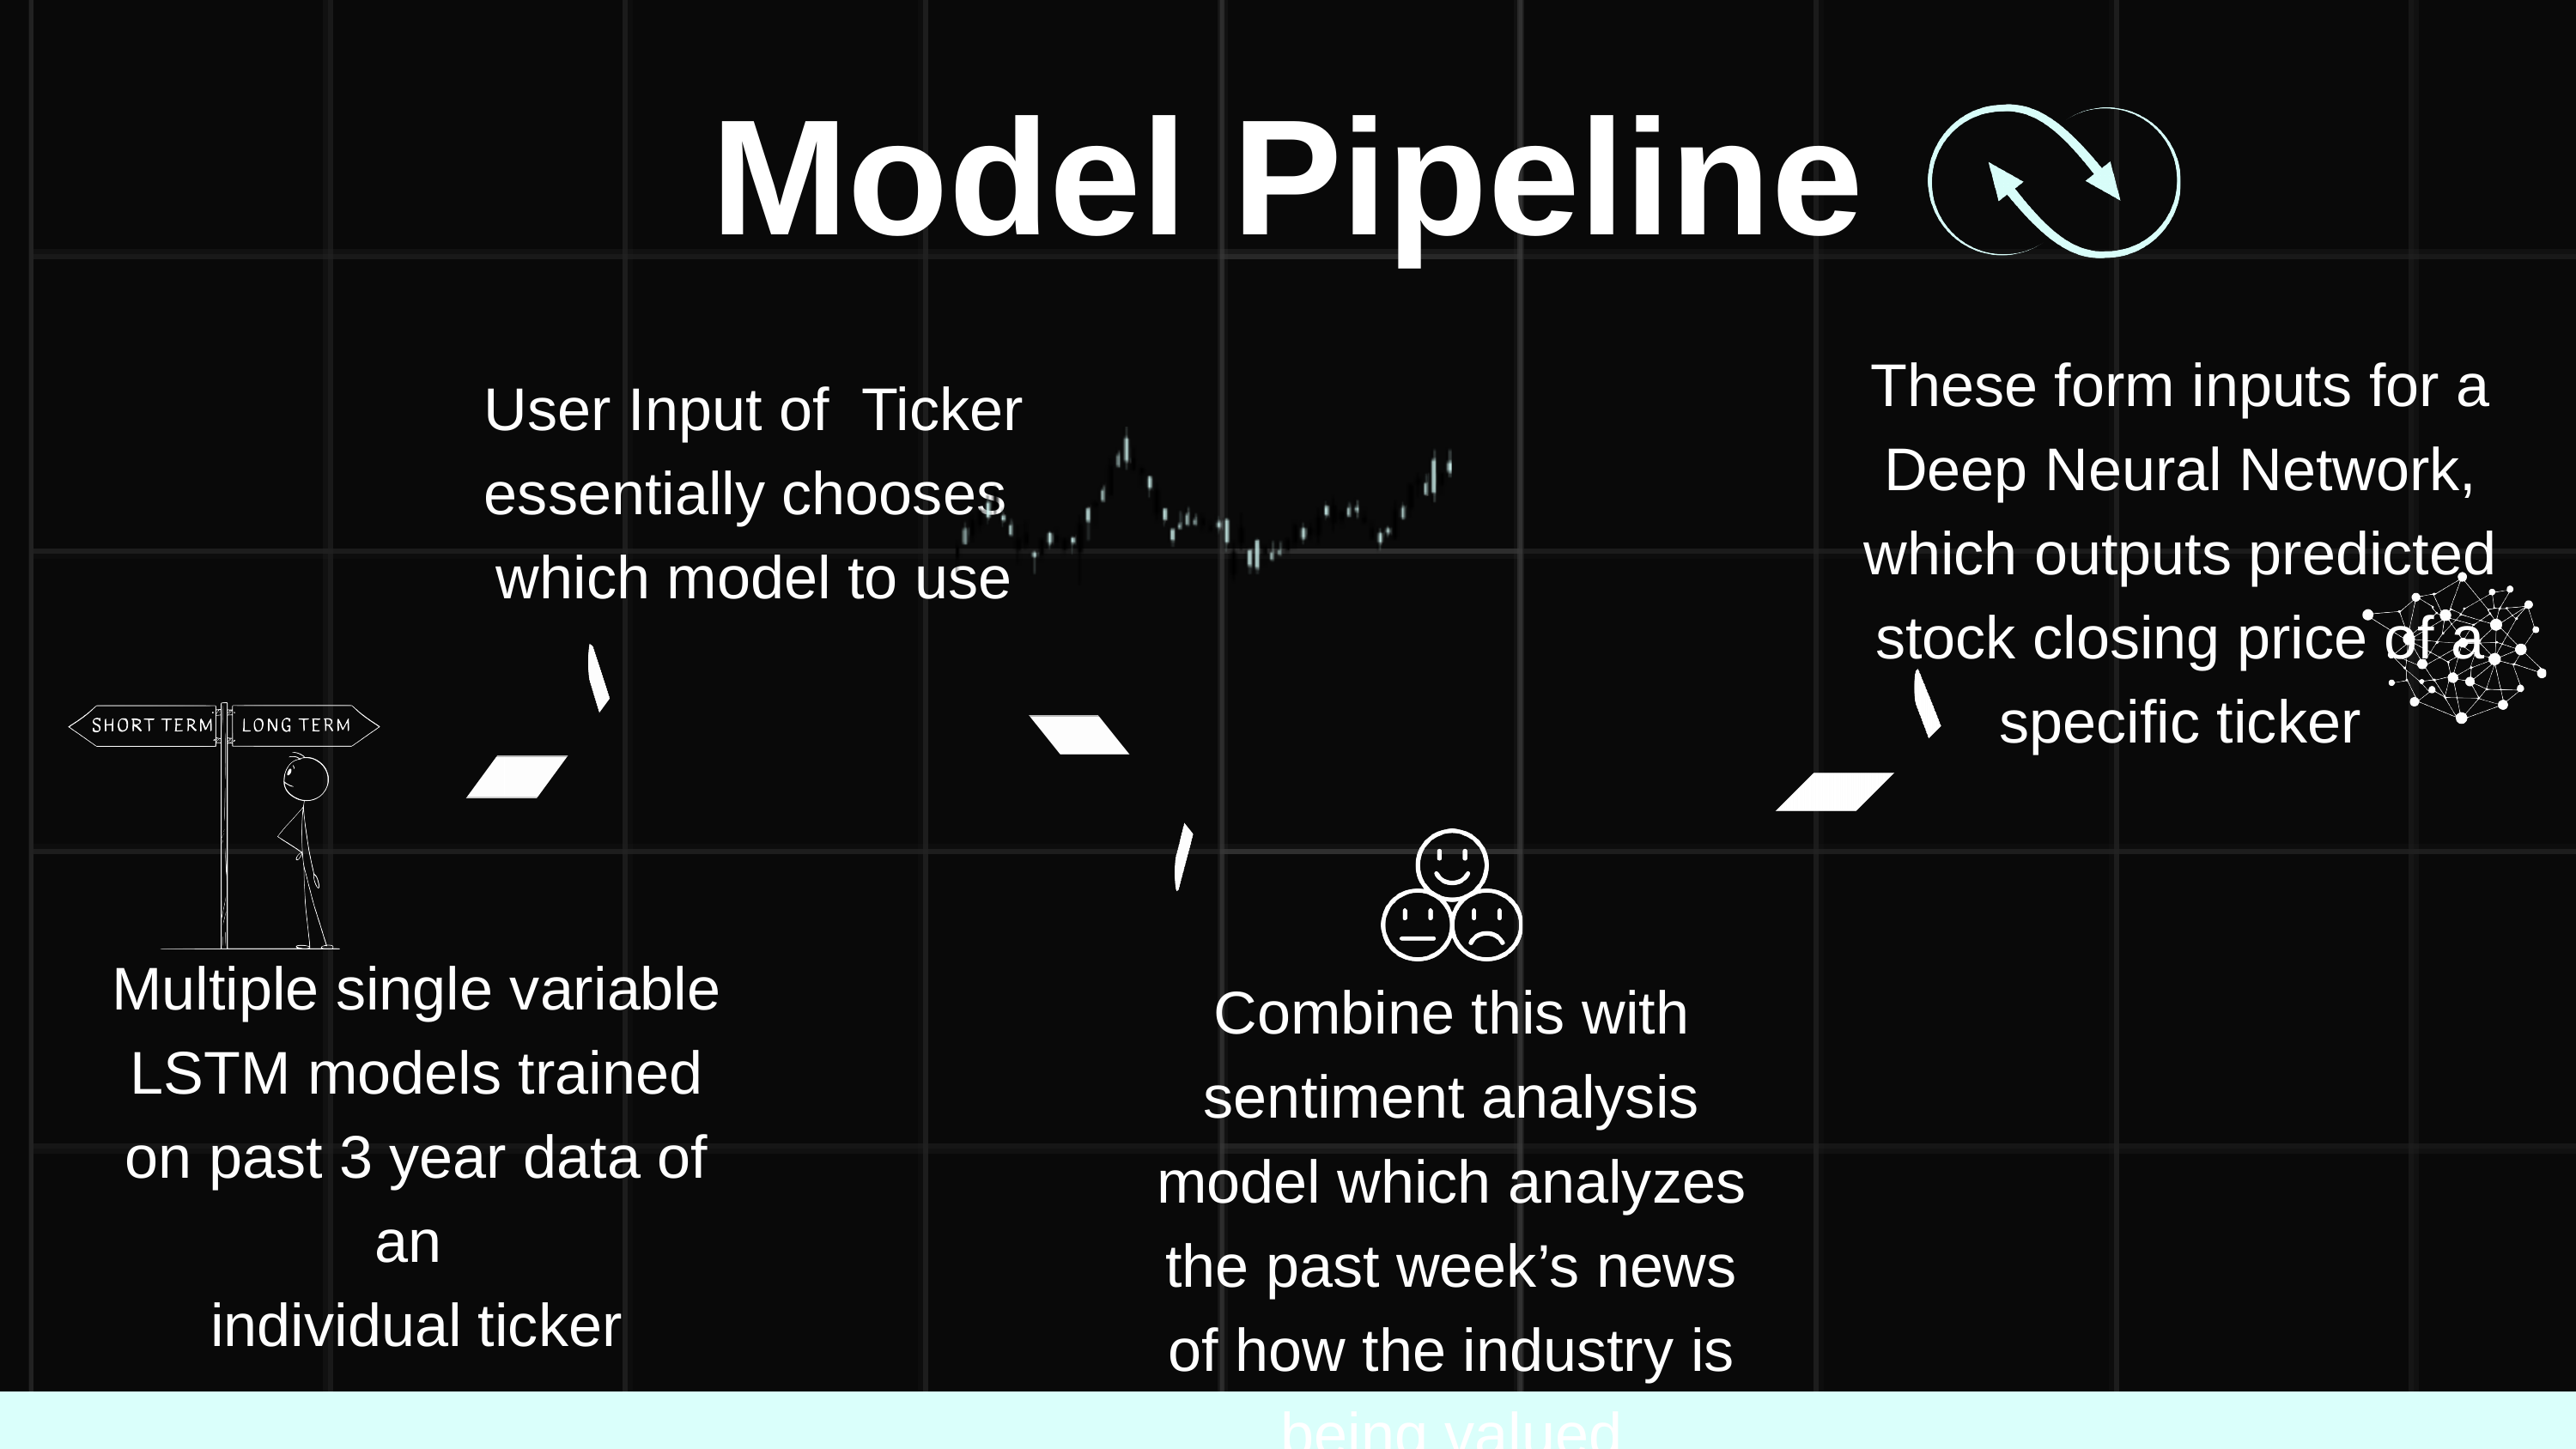

Model Pipeline

These form inputs for a Deep Neural Network, which outputs predicted stock closing price of a specific ticker
User Input of  Ticker essentially chooses
which model to use

Multiple single variable LSTM models trained on past 3 year data of an
individual ticker
Combine this with sentiment analysis model which analyzes the past week’s news of how the industry is being valued